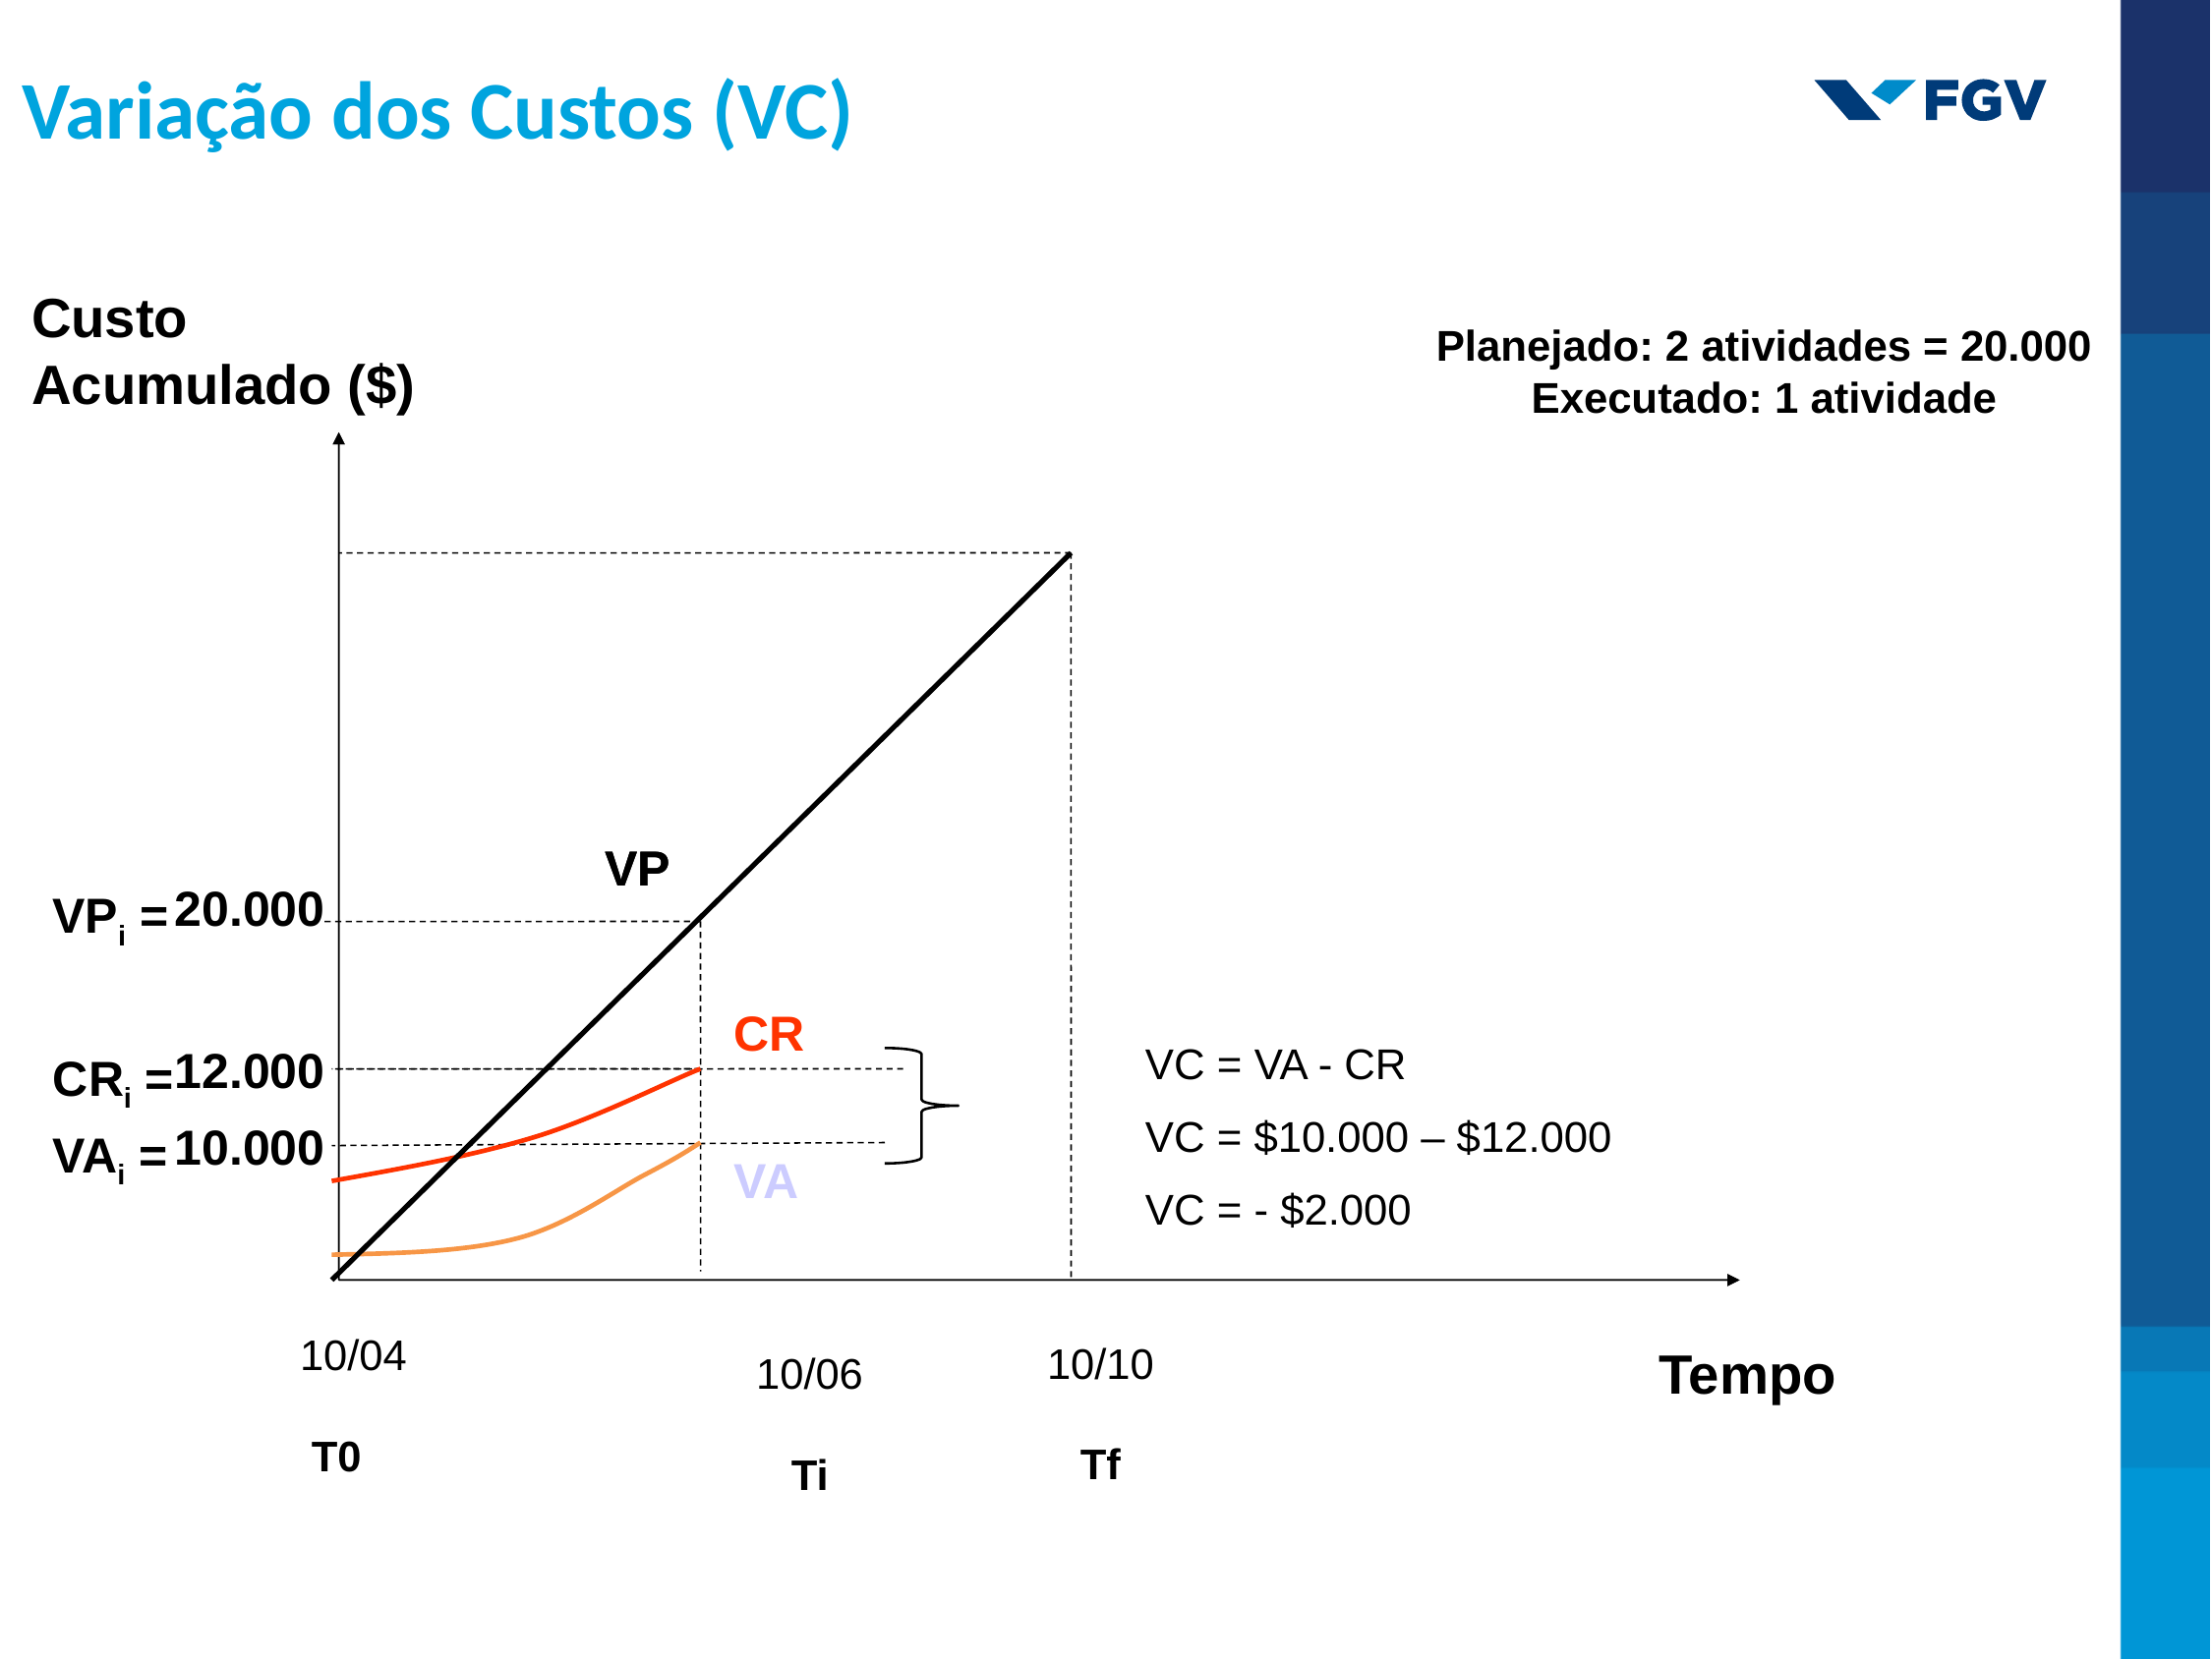

Variação dos Custos (VC)
Custo
Acumulado ($)
Planejado: 2 atividades = 20.000
Executado: 1 atividade

VP
VP
20.000
VPi =

CR
VC = VA - CR
VC = $10.000 – $12.000
VC = - $2.000
12.000
CRi =

10.000
VAi =

VA
10/04
 T0

10/10
Tf
10/06
Ti
Tempo